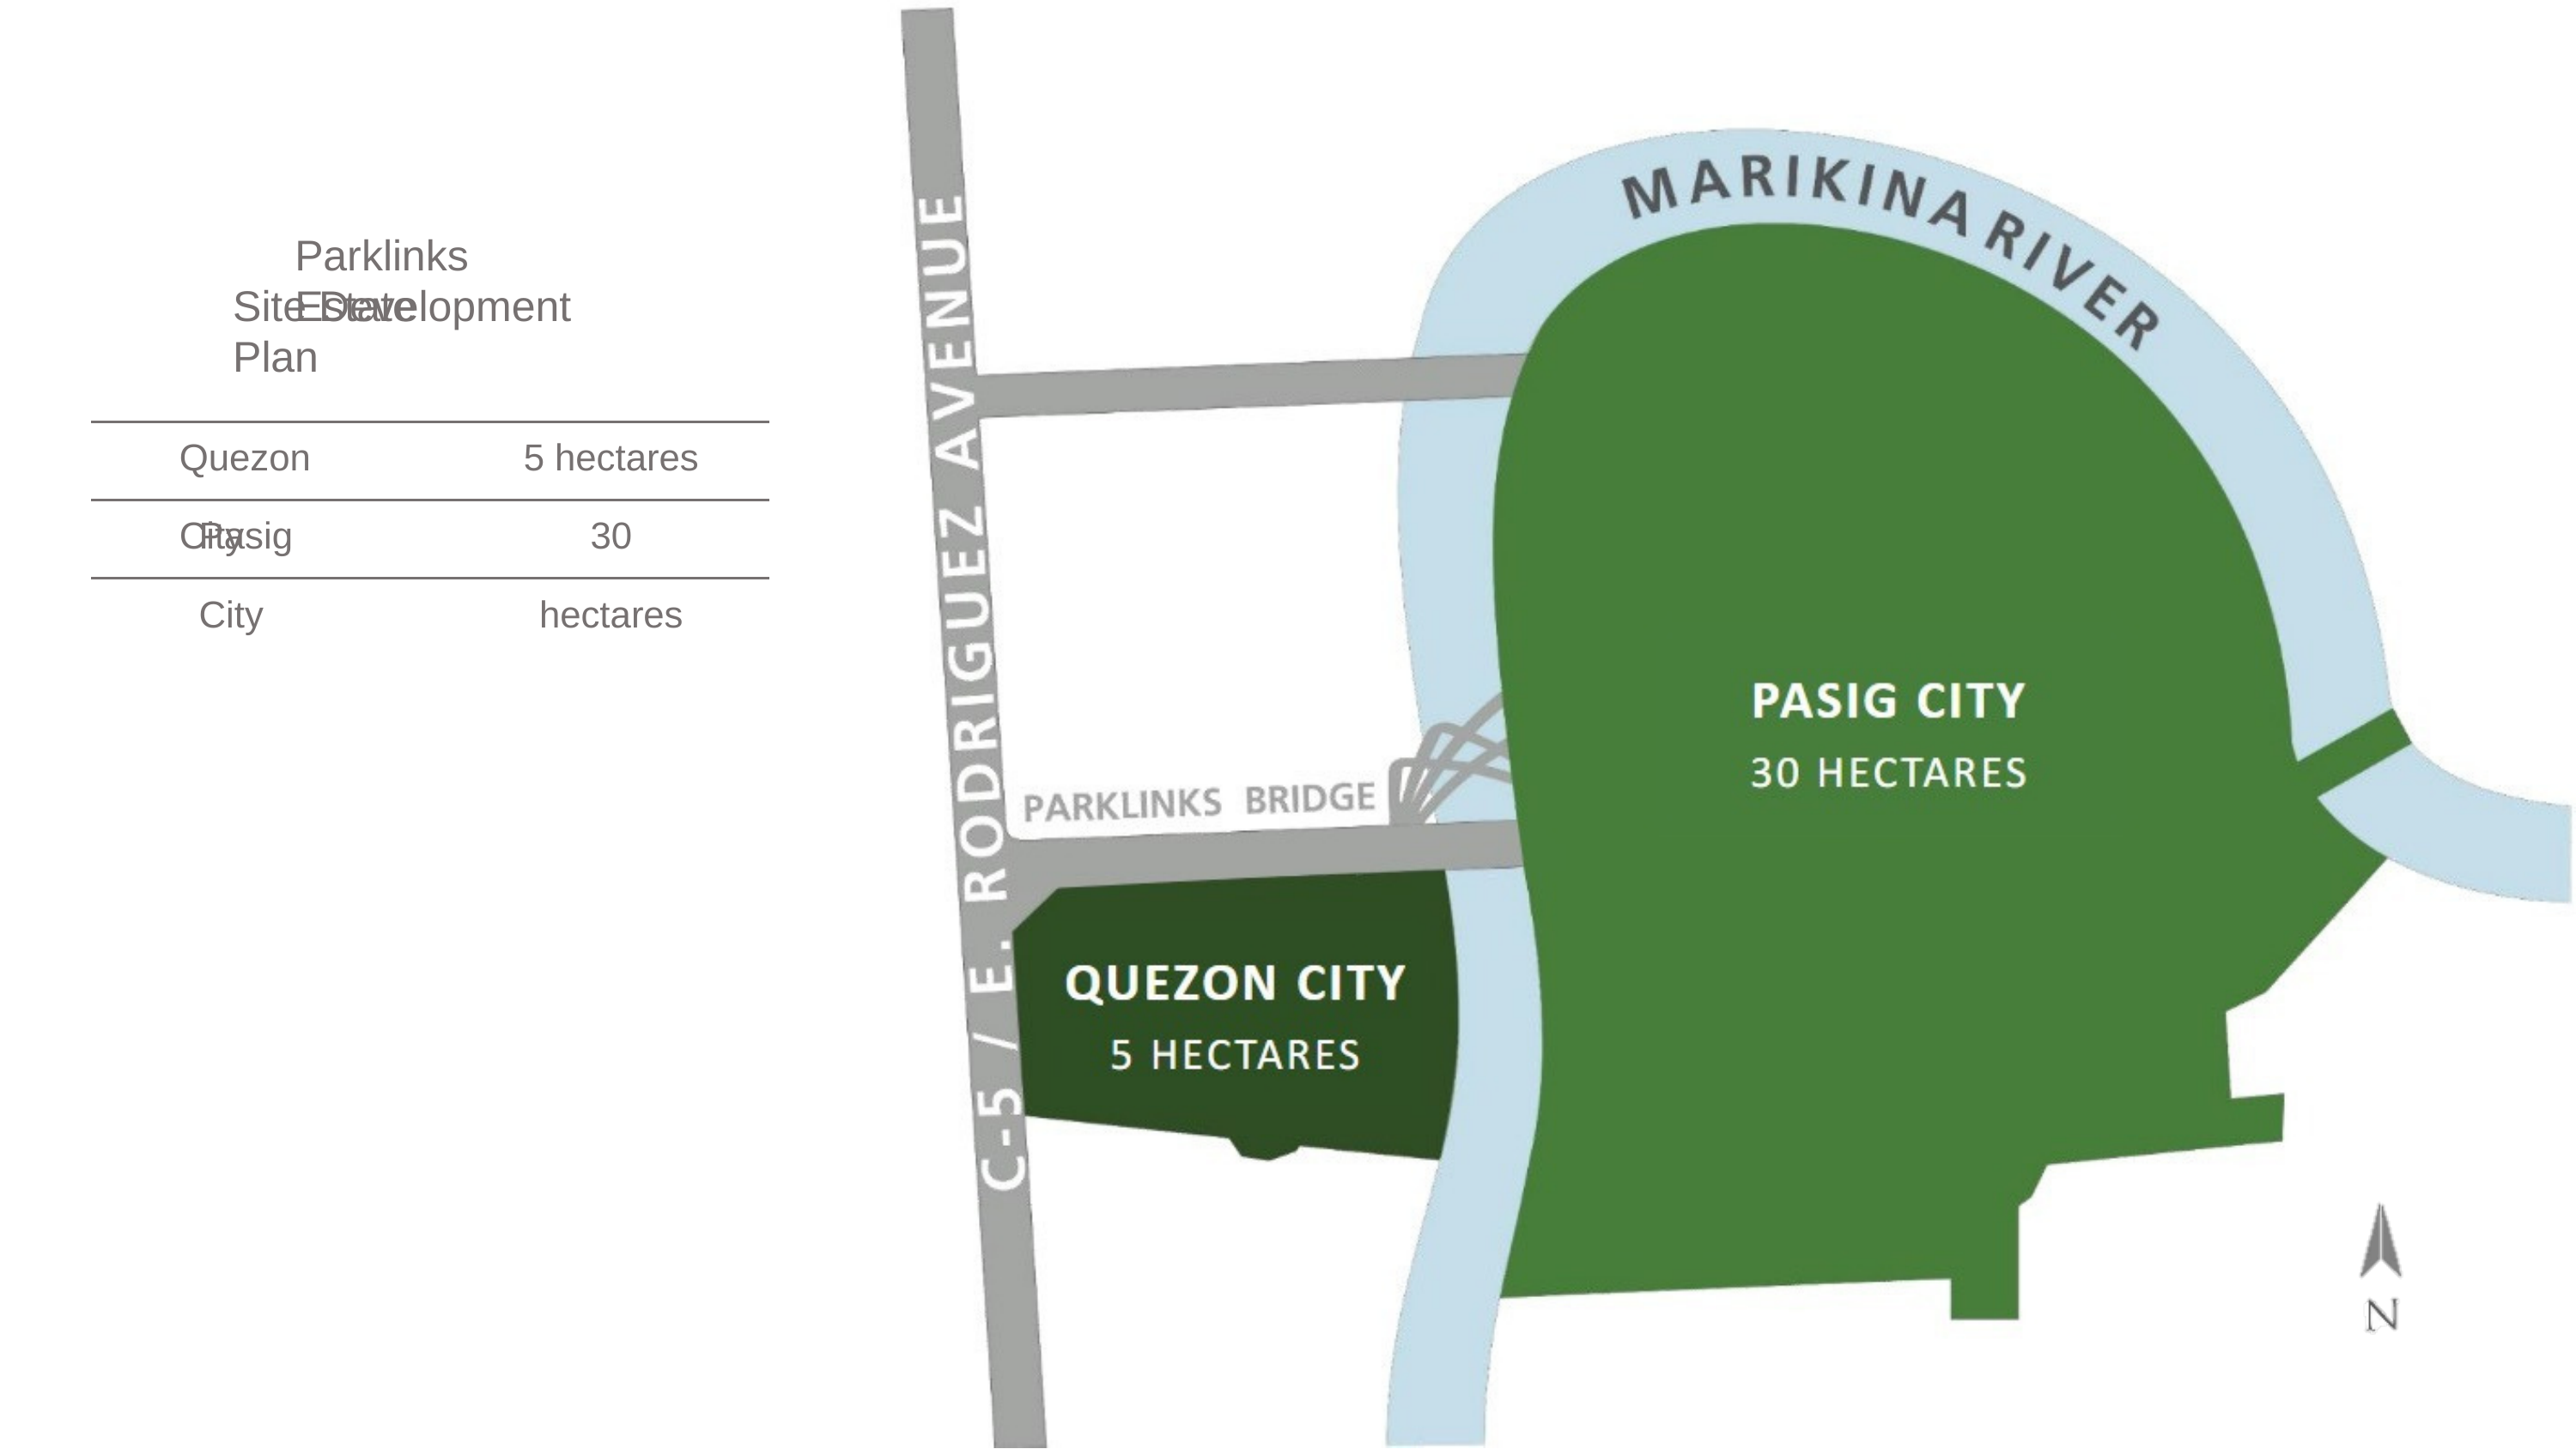

Parklinks Estate
Site Development Plan
Quezon City
5 hectares 30 hectares

Pasig City